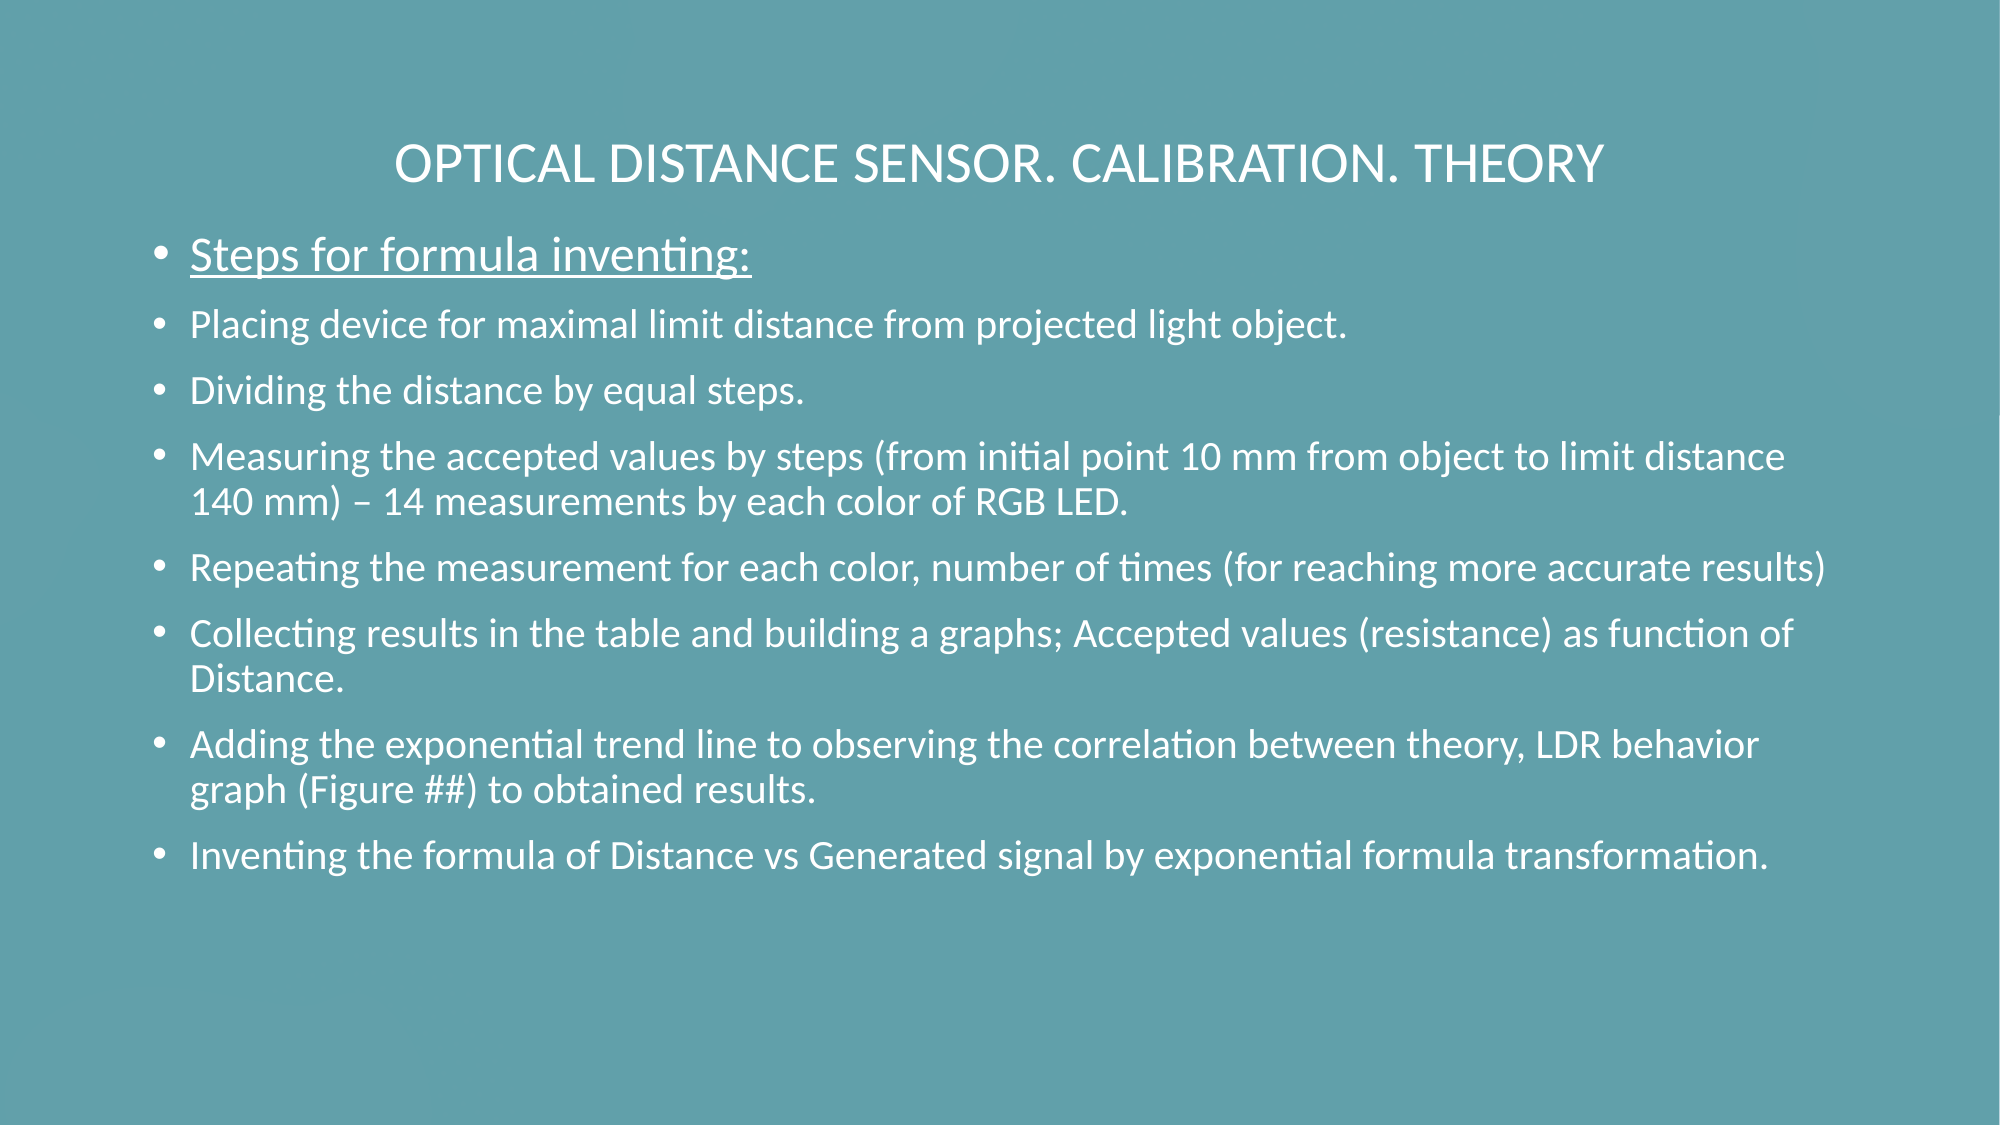

# OPTICAL DISTANCE SENSOR. CALIBRATION. THEORY
Steps for formula inventing:
Placing device for maximal limit distance from projected light object.
Dividing the distance by equal steps.
Measuring the accepted values by steps (from initial point 10 mm from object to limit distance 140 mm) – 14 measurements by each color of RGB LED.
Repeating the measurement for each color, number of times (for reaching more accurate results)
Collecting results in the table and building a graphs; Accepted values (resistance) as function of Distance.
Adding the exponential trend line to observing the correlation between theory, LDR behavior graph (Figure ##) to obtained results.
Inventing the formula of Distance vs Generated signal by exponential formula transformation.